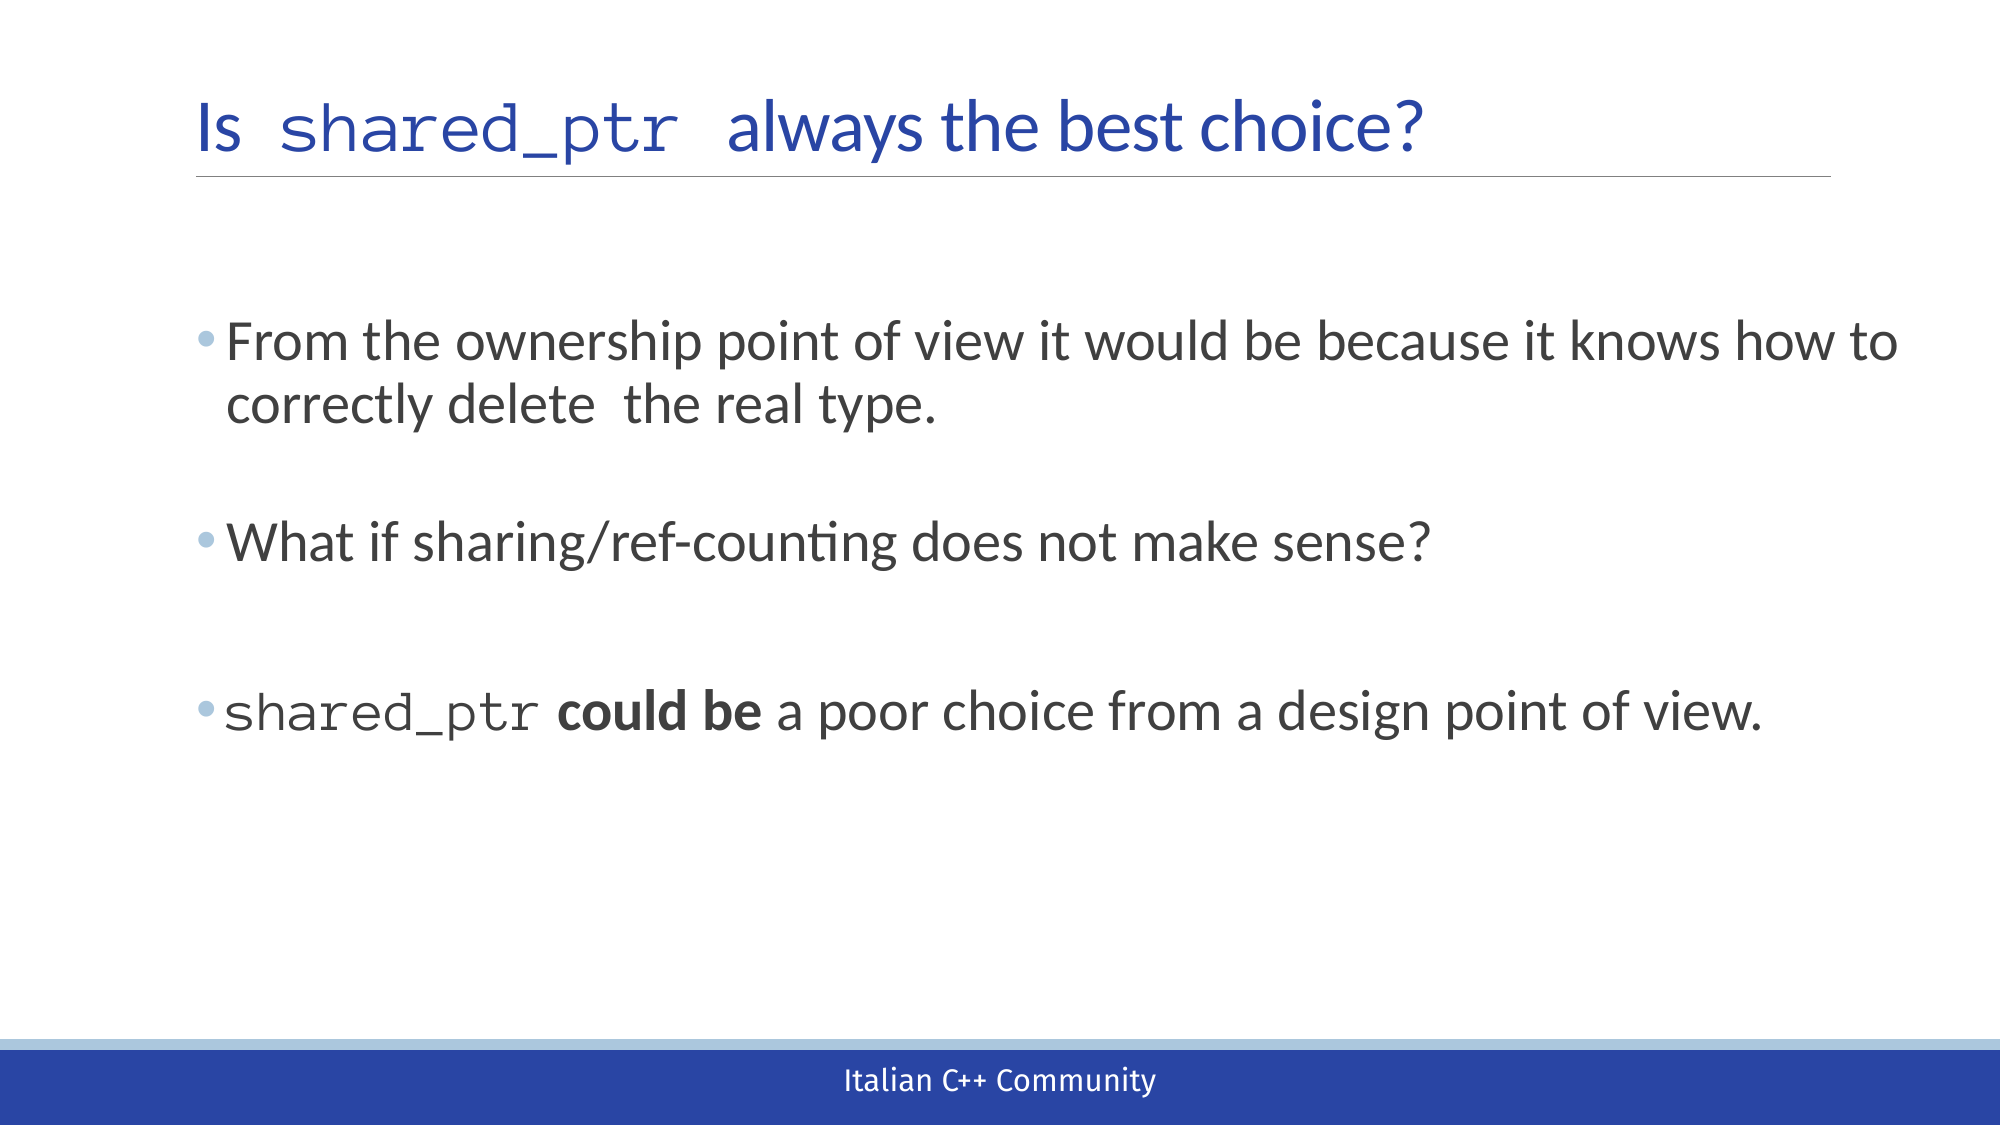

# Is shared_ptr always the best choice?
From the ownership point of view it would be because it knows how to correctly delete  the real type.

What if sharing/ref-counting does not make sense?

shared_ptr could be a poor choice from a design point of view.